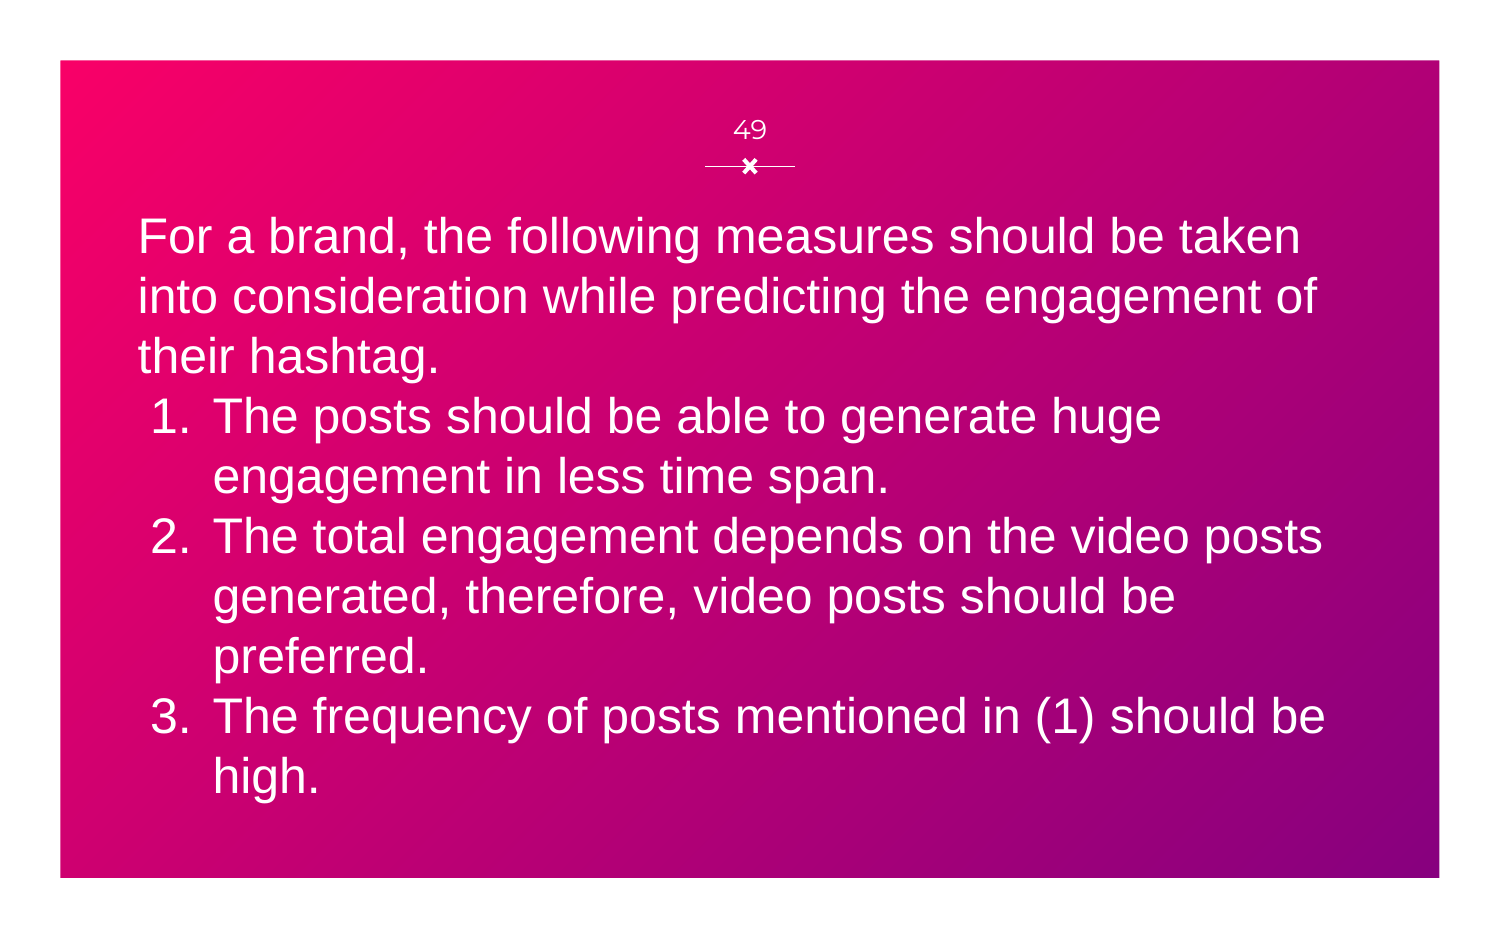

49
For a brand, the following measures should be taken into consideration while predicting the engagement of their hashtag.
The posts should be able to generate huge engagement in less time span.
The total engagement depends on the video posts generated, therefore, video posts should be preferred.
The frequency of posts mentioned in (1) should be high.